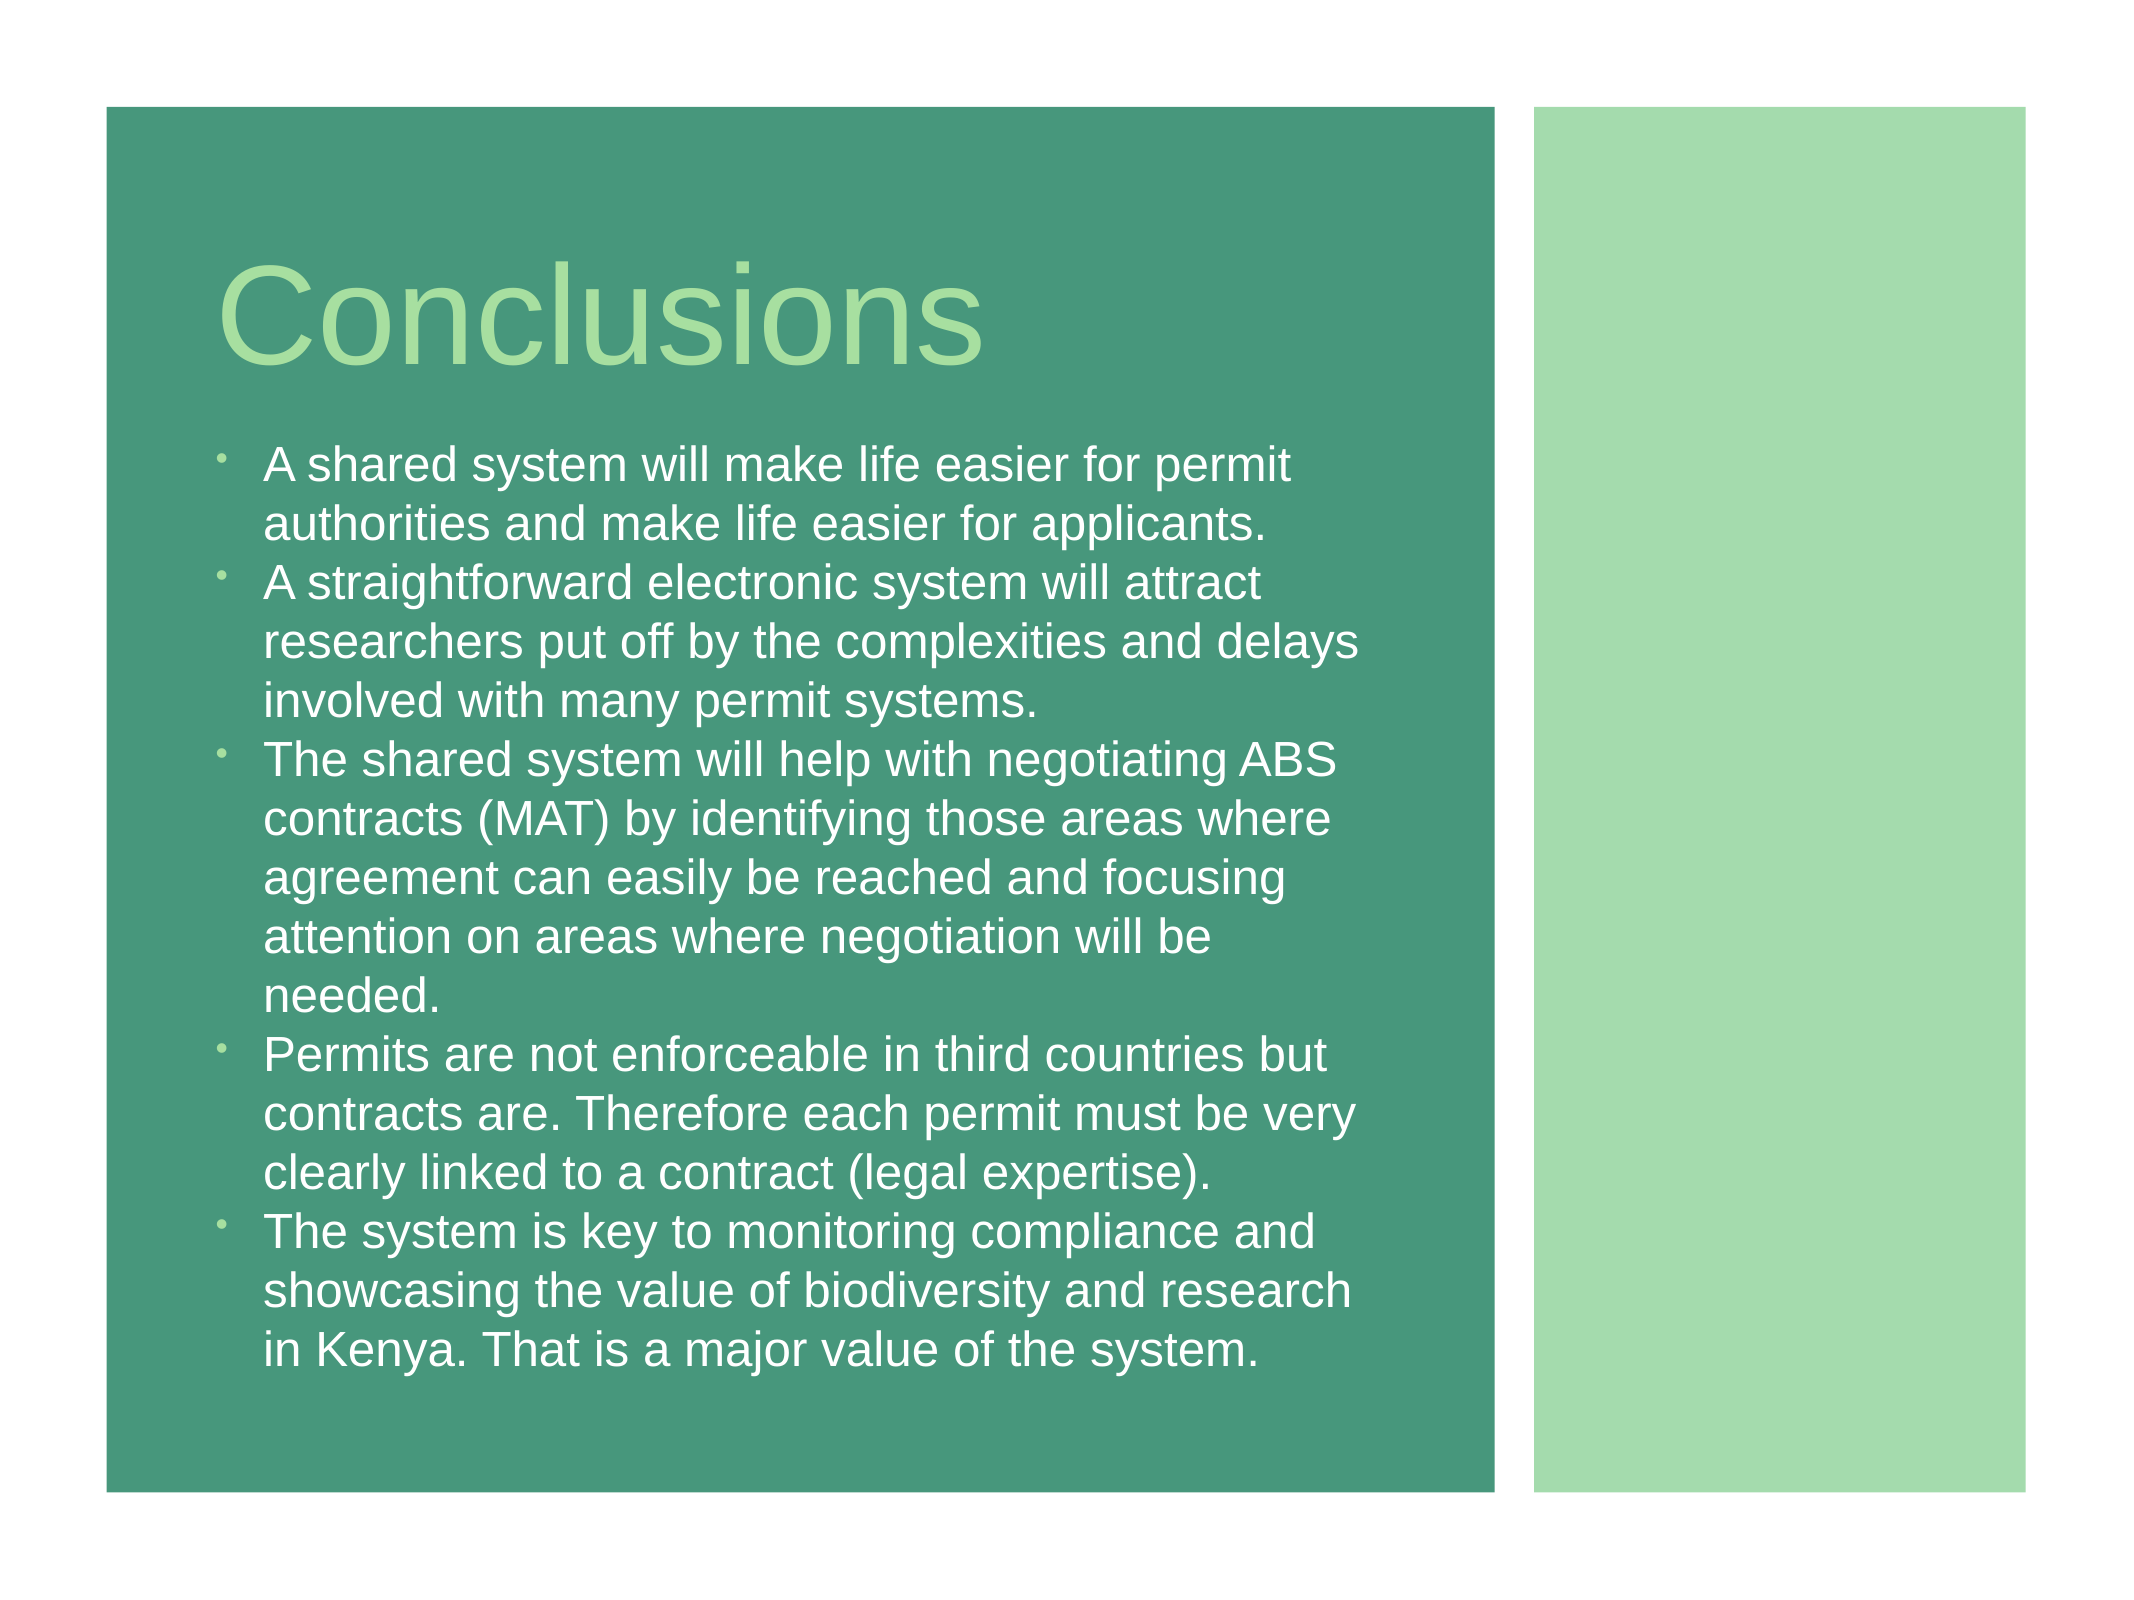

# Conclusions
A shared system will make life easier for permit authorities and make life easier for applicants.
A straightforward electronic system will attract researchers put off by the complexities and delays involved with many permit systems.
The shared system will help with negotiating ABS contracts (MAT) by identifying those areas where agreement can easily be reached and focusing attention on areas where negotiation will be needed.
Permits are not enforceable in third countries but contracts are. Therefore each permit must be very clearly linked to a contract (legal expertise).
The system is key to monitoring compliance and showcasing the value of biodiversity and research in Kenya. That is a major value of the system.